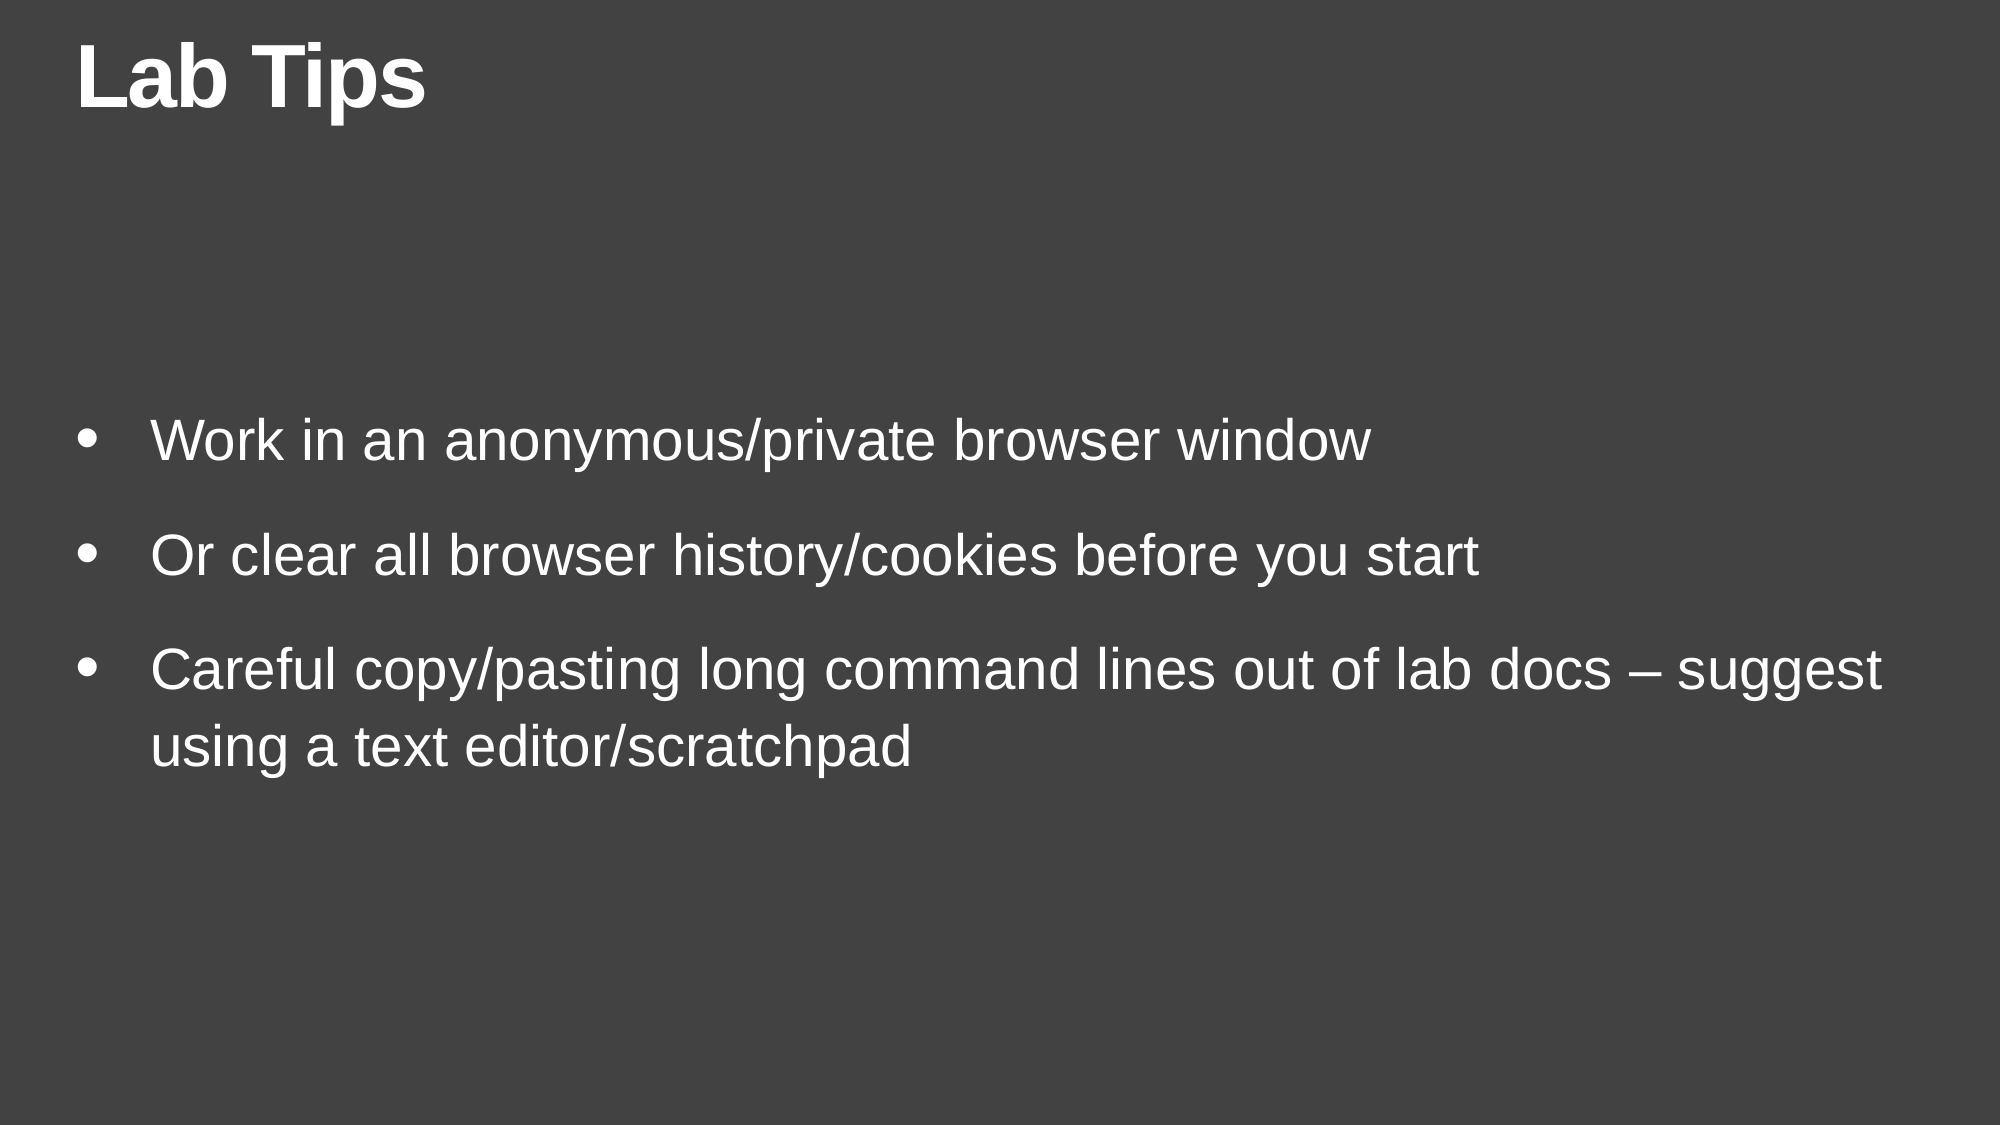

# Lab Tips
Work in an anonymous/private browser window
Or clear all browser history/cookies before you start
Careful copy/pasting long command lines out of lab docs – suggest using a text editor/scratchpad